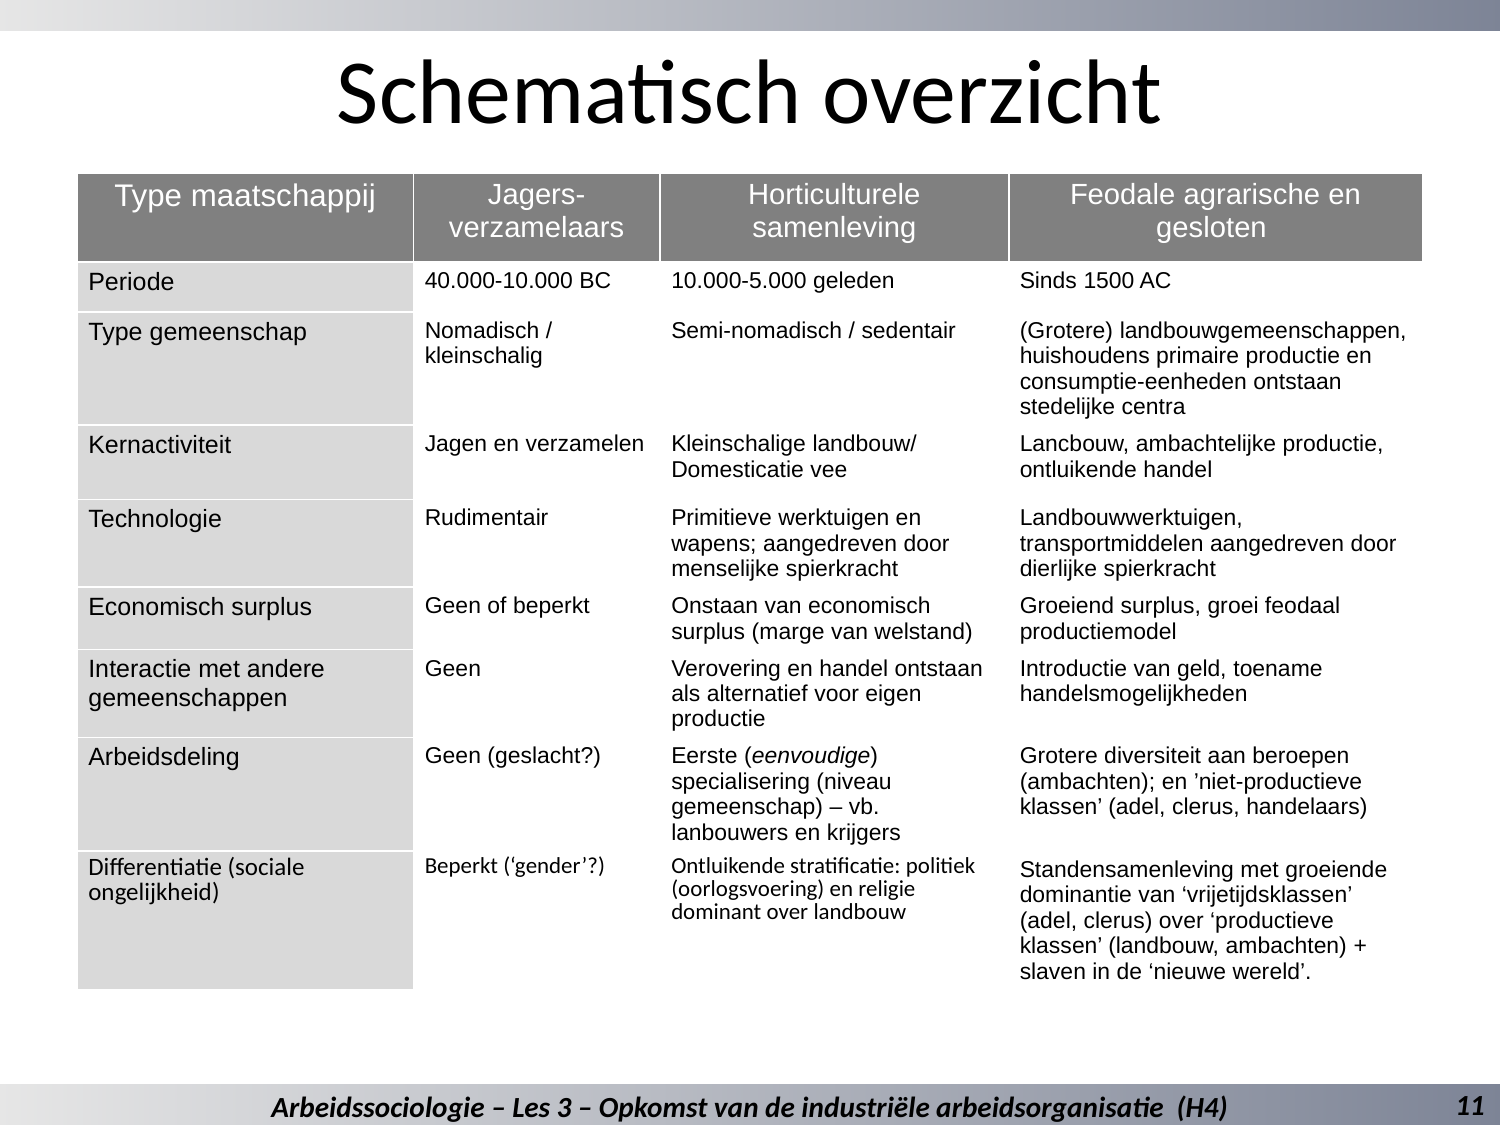

# Schematisch overzicht
| Type maatschappij | Jagers-verzamelaars | Horticulturele samenleving | Feodale agrarische en gesloten |
| --- | --- | --- | --- |
| Periode | 40.000-10.000 BC | 10.000-5.000 geleden | Sinds 1500 AC |
| Type gemeenschap | Nomadisch / kleinschalig | Semi-nomadisch / sedentair | (Grotere) landbouwgemeenschappen, huishoudens primaire productie en consumptie-eenheden ontstaan stedelijke centra |
| Kernactiviteit | Jagen en verzamelen | Kleinschalige landbouw/ Domesticatie vee | Lancbouw, ambachtelijke productie, ontluikende handel |
| Technologie | Rudimentair | Primitieve werktuigen en wapens; aangedreven door menselijke spierkracht | Landbouwwerktuigen, transportmiddelen aangedreven door dierlijke spierkracht |
| Economisch surplus | Geen of beperkt | Onstaan van economisch surplus (marge van welstand) | Groeiend surplus, groei feodaal productiemodel |
| Interactie met andere gemeenschappen | Geen | Verovering en handel ontstaan als alternatief voor eigen productie | Introductie van geld, toename handelsmogelijkheden |
| Arbeidsdeling | Geen (geslacht?) | Eerste (eenvoudige) specialisering (niveau gemeenschap) – vb. lanbouwers en krijgers | Grotere diversiteit aan beroepen (ambachten); en ’niet-productieve klassen’ (adel, clerus, handelaars) |
| Differentiatie (sociale ongelijkheid) | Beperkt (‘gender’?) | Ontluikende stratificatie: politiek (oorlogsvoering) en religie dominant over landbouw | Standensamenleving met groeiende dominantie van ‘vrijetijdsklassen’ (adel, clerus) over ‘productieve klassen’ (landbouw, ambachten) + slaven in de ‘nieuwe wereld’. |
11
Arbeidssociologie – Les 3 – Opkomst van de industriële arbeidsorganisatie  (H4)